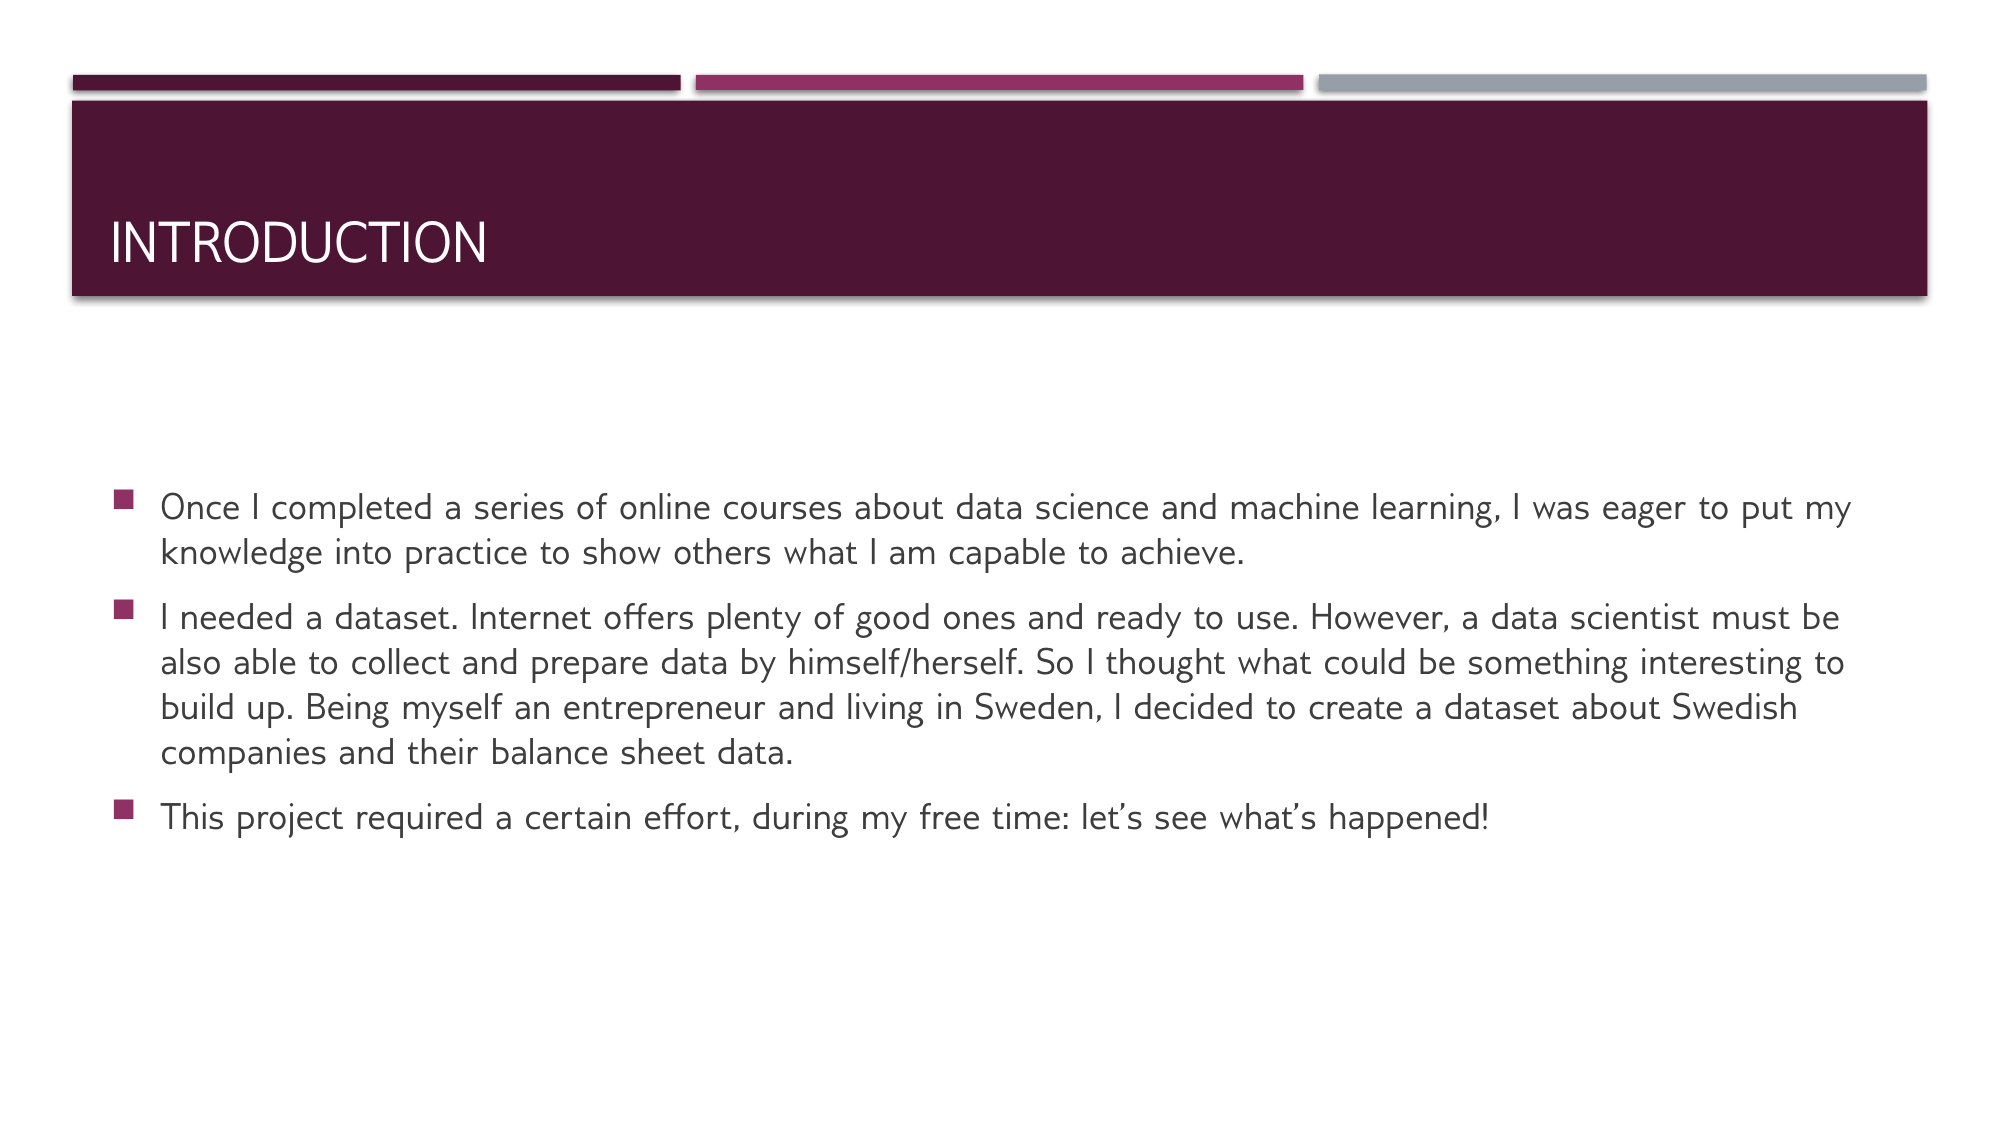

# Introduction
Once I completed a series of online courses about data science and machine learning, I was eager to put my knowledge into practice to show others what I am capable to achieve.
I needed a dataset. Internet offers plenty of good ones and ready to use. However, a data scientist must be also able to collect and prepare data by himself/herself. So I thought what could be something interesting to build up. Being myself an entrepreneur and living in Sweden, I decided to create a dataset about Swedish companies and their balance sheet data.
This project required a certain effort, during my free time: let’s see what’s happened!